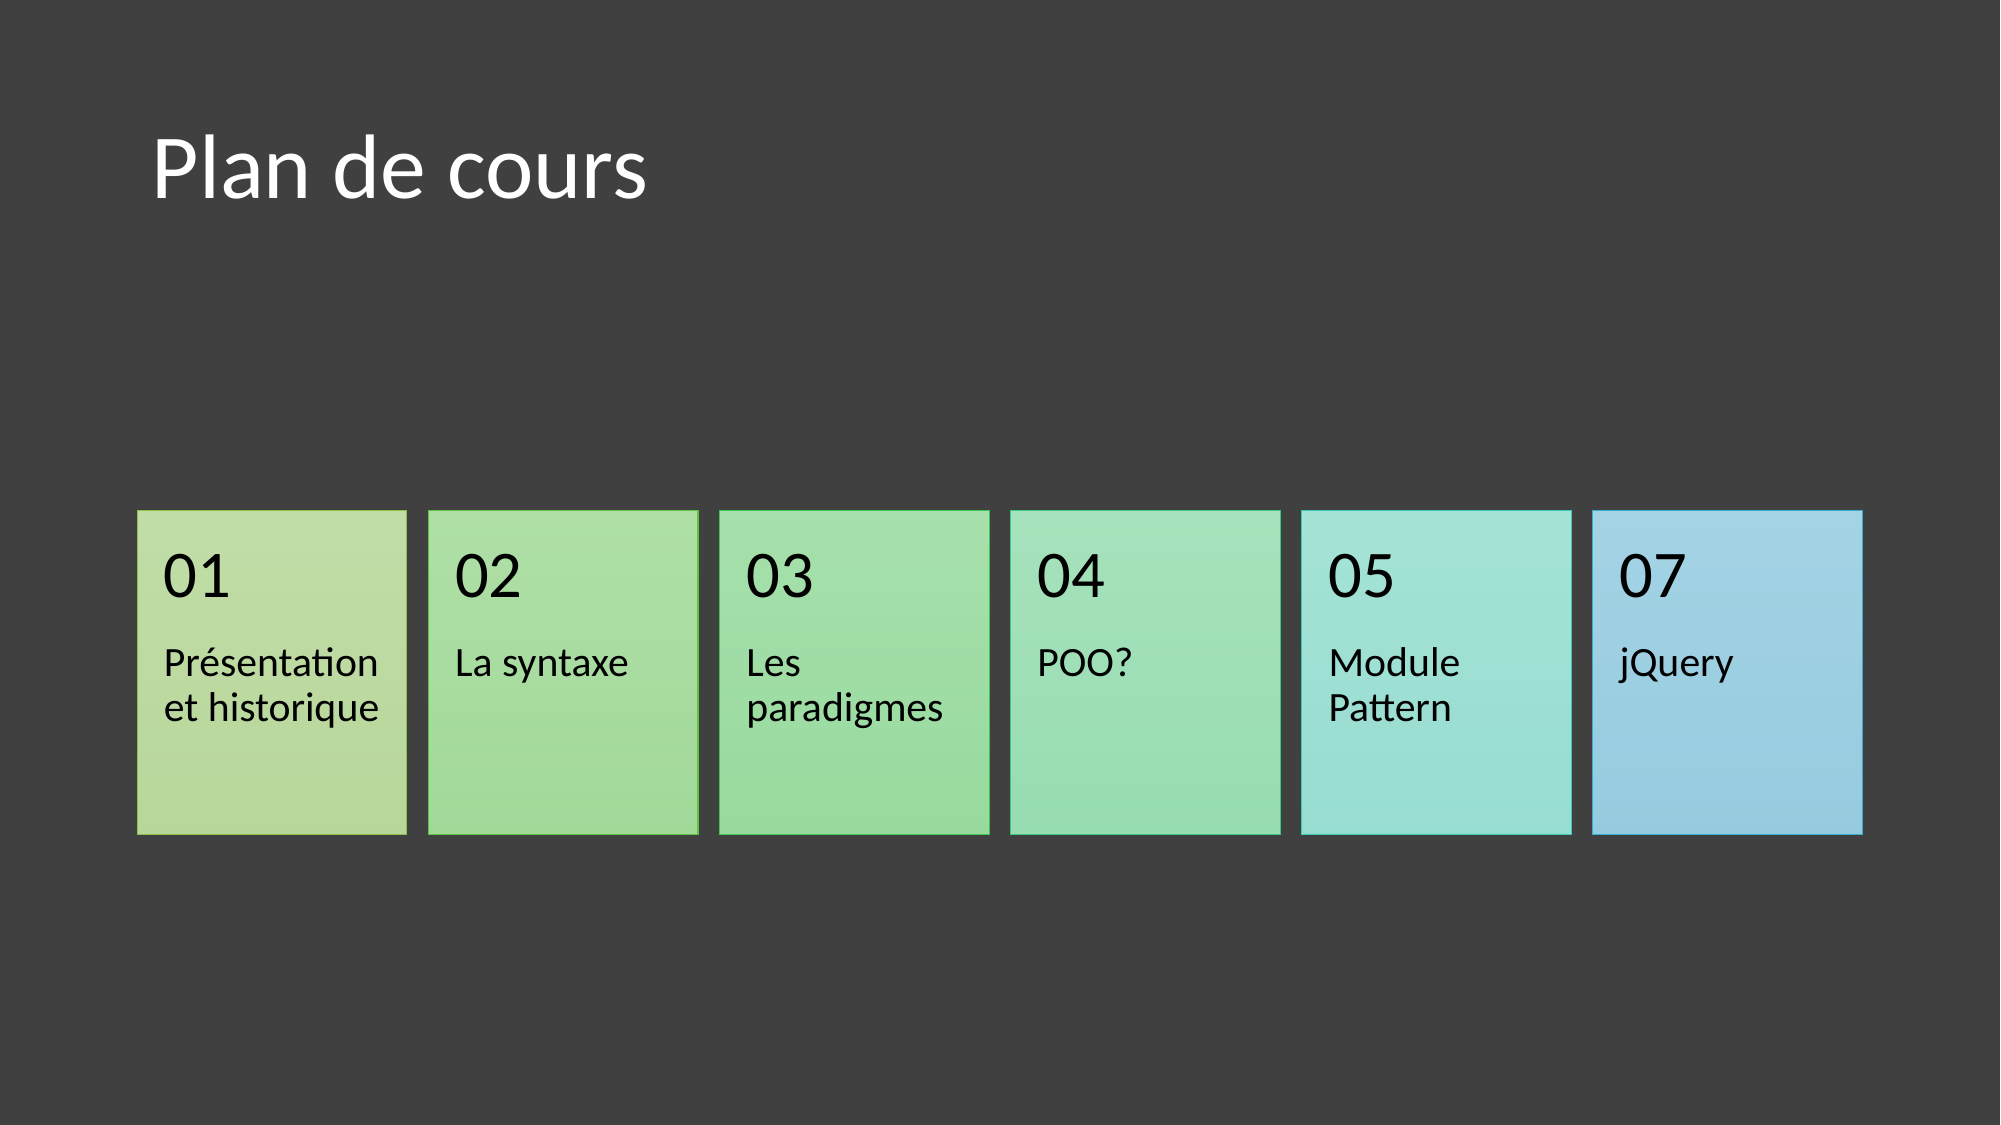

# Plan de cours
Présentation et historique
01
La syntaxe
02
Les paradigmes
03
POO?
04
Module Pattern
05
jQuery
07